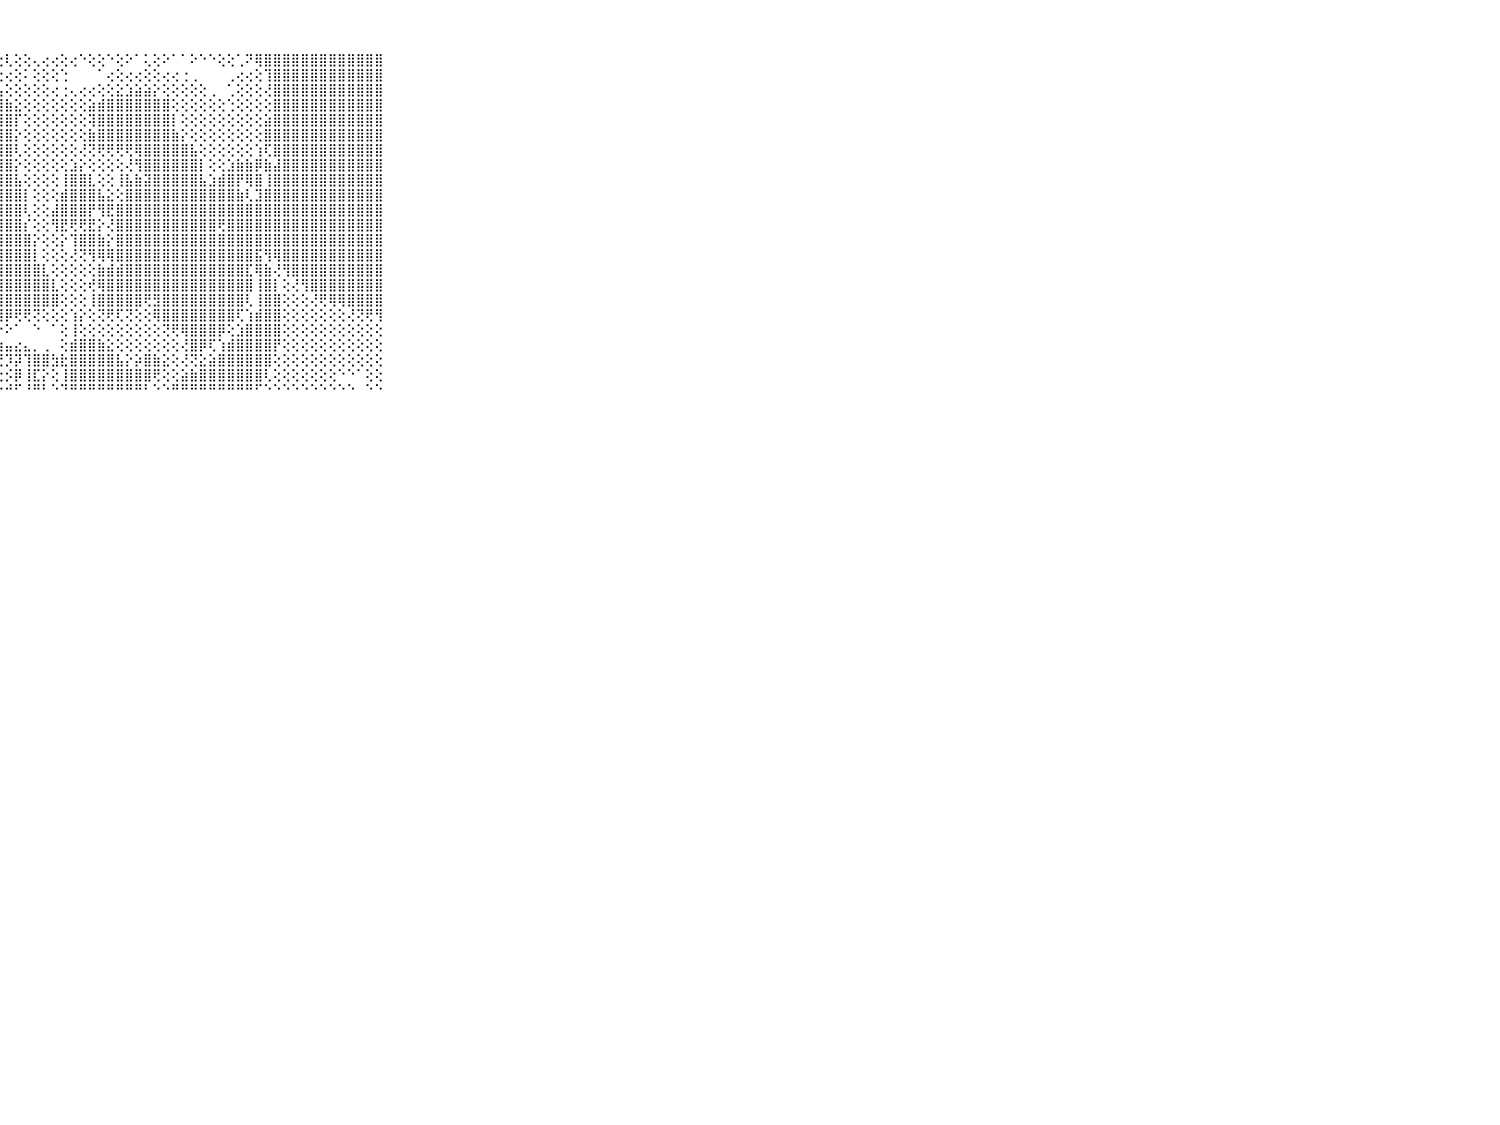

⠀⠀⠀⠀⠀⠀⠀⠀⠀⠀⠀⣿⣿⣿⣿⣿⣿⣿⣿⣿⣿⣿⣿⣿⣿⣿⡕⢕⢇⢕⢕⢄⢔⢔⢕⢔⠑⢕⢕⠑⢕⠕⠁⢅⢕⠕⠁⠁⠕⠑⠑⢕⢕⢁⠝⢿⣿⣿⣿⣿⣿⣿⣿⣿⣿⣿⣿⣿⣿⠀⠀⠀⠀⠀⠀⠀⠀⠀⠀⠀⠀
⠀⠀⠀⠀⠀⠀⠀⠀⠀⠀⠀⣿⣿⣿⣿⣿⣿⣿⣿⣿⣿⣿⣿⣿⣿⣿⣿⢕⢔⢕⠅⢕⢕⢕⢑⠀⠀⠀⠁⢔⢕⢔⢔⢕⢕⢔⢔⢐⢀⠀⠀⠀⢀⢔⢔⢕⢹⣿⣿⣿⣿⣿⣿⣿⣿⣿⣿⣿⣿⠀⠀⠀⠀⠀⠀⠀⠀⠀⠀⠀⠀
⠀⠀⠀⠀⠀⠀⠀⠀⠀⠀⠀⣿⣿⣿⣿⣿⣿⣿⣿⣿⣿⣿⣿⣿⣿⣿⣿⣧⢕⢕⢕⢕⢕⢔⢐⢄⢔⢔⢕⢕⣕⣱⣵⣵⡕⢕⢕⢕⢕⢕⢀⠀⢁⢕⢕⢕⢜⣿⣿⣿⣿⣿⣿⣿⣿⣿⣿⣿⣿⠀⠀⠀⠀⠀⠀⠀⠀⠀⠀⠀⠀
⠀⠀⠀⠀⠀⠀⠀⠀⠀⠀⠀⣿⣿⣿⣿⣿⣿⣿⣿⣿⣿⣿⣿⣿⣿⣿⣿⣿⣷⣕⢕⢕⢕⢕⢕⢕⢕⣵⣾⣿⣿⣿⣿⣿⣿⣿⢕⢕⢕⢕⢕⢕⢑⢕⢕⢕⢕⣿⣿⣿⣿⣿⣿⣿⣿⣿⣿⣿⣿⠀⠀⠀⠀⠀⠀⠀⠀⠀⠀⠀⠀
⠀⠀⠀⠀⠀⠀⠀⠀⠀⠀⠀⣿⣿⣿⣿⣿⣿⣿⣿⣿⣿⣿⣿⣿⣿⣿⣿⣿⣿⡏⢕⢕⢕⢕⢕⢕⢕⢽⣿⣿⣿⣿⣿⣿⣿⣿⡇⢕⢕⢕⢕⢕⢕⢕⢕⢕⣵⣿⣿⣿⣿⣿⣿⣿⣿⣿⣿⣿⣿⠀⠀⠀⠀⠀⠀⠀⠀⠀⠀⠀⠀
⠀⠀⠀⠀⠀⠀⠀⠀⠀⠀⠀⣿⣿⣿⣿⣿⣿⣿⣿⣿⣿⣿⣿⣿⣿⣿⣿⣿⣿⡕⢕⢕⢕⢕⢕⢕⢕⣷⣿⣿⣿⣿⣿⣿⣿⣿⣷⡕⢕⢕⢕⢕⢕⢕⢕⢕⣿⣿⣿⣿⣿⣿⣿⣿⣿⣿⣿⣿⣿⠀⠀⠀⠀⠀⠀⠀⠀⠀⠀⠀⠀
⠀⠀⠀⠀⠀⠀⠀⠀⠀⠀⠀⣿⣿⣿⣿⣿⣿⣿⣿⣿⣿⣿⣿⣿⣿⣿⣿⣿⣿⢇⢕⢕⢕⢕⢕⢕⢜⢝⢟⢟⢟⢟⢿⣿⣿⣿⣿⣿⣧⢕⢕⢕⢕⢕⢕⢱⢏⣿⣿⣿⣿⣿⣿⣿⣿⣿⣿⣿⣿⠀⠀⠀⠀⠀⠀⠀⠀⠀⠀⠀⠀
⠀⠀⠀⠀⠀⠀⠀⠀⠀⠀⠀⣿⣿⣿⣿⣿⣿⣿⣿⣿⣿⣿⣿⣿⣿⣿⣿⣿⣿⡕⢕⢕⢕⢕⢕⣱⡕⢕⢕⢕⢕⢜⢻⣿⣿⣿⣿⣿⣿⡇⢕⢕⣱⣷⣷⡿⣷⣼⣿⣿⣿⣿⣿⣿⣿⣿⣿⣿⣿⠀⠀⠀⠀⠀⠀⠀⠀⠀⠀⠀⠀
⠀⠀⠀⠀⠀⠀⠀⠀⠀⠀⠀⣿⣿⣿⣿⣿⣿⣿⣿⣿⣿⣿⣿⣿⣿⣿⣿⣿⣿⣧⢕⢕⢕⢕⢸⣿⣿⣇⢕⢕⢸⣧⣷⣽⣿⣿⣿⣿⣿⣧⣱⣾⣿⡟⢿⣿⢸⣿⣿⣿⣿⣿⣿⣿⣿⣿⣿⣿⣿⠀⠀⠀⠀⠀⠀⠀⠀⠀⠀⠀⠀
⠀⠀⠀⠀⠀⠀⠀⠀⠀⠀⠀⣿⣿⣿⣿⣿⣿⣿⣿⣿⣿⣿⣿⣿⣿⣿⣿⣿⣿⣿⡇⢕⢕⢕⣾⣿⣿⣿⣧⣕⢕⣿⣿⣿⣿⣿⣿⣿⣿⣿⣿⣿⣿⣷⢇⣹⣿⣿⣿⣿⣿⣿⣿⣿⣿⣿⣿⣿⣿⠀⠀⠀⠀⠀⠀⠀⠀⠀⠀⠀⠀
⠀⠀⠀⠀⠀⠀⠀⠀⠀⠀⠀⣿⣿⣿⣿⣿⣿⣿⣿⣿⣿⣿⣿⣿⣿⣿⣿⣿⣿⣿⢇⢕⢕⣼⣿⣿⣿⡟⢻⣟⣿⣿⣿⣿⣿⣿⣿⣿⣿⣿⣿⣿⣿⣿⣿⣿⣿⣿⣿⣿⣿⣿⣿⣿⣿⣿⣿⣿⣿⠀⠀⠀⠀⠀⠀⠀⠀⠀⠀⠀⠀
⠀⠀⠀⠀⠀⠀⠀⠀⠀⠀⠀⣿⣿⣿⣿⣿⣿⣿⣿⣿⣿⣿⣿⣿⣿⣿⣿⣿⣿⣿⡎⢕⢕⢻⣟⢟⢟⣟⡕⢜⣿⣿⣿⣿⣿⣿⣿⣿⣿⣿⣿⢟⣿⣿⣿⣿⣿⣿⣿⣿⣿⣿⣿⣿⣿⣿⣿⣿⣿⠀⠀⠀⠀⠀⠀⠀⠀⠀⠀⠀⠀
⠀⠀⠀⠀⠀⠀⠀⠀⠀⠀⠀⣿⣿⣿⣿⣿⣿⣿⣿⣿⣿⣿⣿⣿⣿⣿⣿⣿⣿⣿⣿⡕⢕⢕⡕⢹⣿⣿⣷⡕⣿⣿⣿⣿⣿⣿⣿⣿⣿⣿⣿⣿⣿⣿⣿⣿⣿⣿⣿⣿⣿⣿⣿⣿⣿⣿⣿⣿⣿⠀⠀⠀⠀⠀⠀⠀⠀⠀⠀⠀⠀
⠀⠀⠀⠀⠀⠀⠀⠀⠀⠀⠀⣿⣿⣿⣿⣿⣿⣿⣿⣿⣿⣿⣿⣿⣿⣿⣿⣿⣿⣿⣿⡇⢕⢕⢕⢜⢝⢻⢿⢿⣿⣿⣿⣿⣿⣿⣿⣿⣿⣿⣿⣿⣿⣿⣿⣯⢻⢿⣿⣿⣿⣿⣿⣿⣿⣿⣿⣿⣿⠀⠀⠀⠀⠀⠀⠀⠀⠀⠀⠀⠀
⠀⠀⠀⠀⠀⠀⠀⠀⠀⠀⠀⣿⣿⣿⣿⣿⣿⣿⣿⣿⣿⣿⣿⣿⣿⣿⣿⣿⣿⣿⣿⣿⣇⢕⢕⢕⢕⢕⣷⣾⣾⣿⣿⣿⣿⣿⣿⣿⣿⣿⣿⣿⣿⣿⣏⢿⣷⢜⢻⣿⣿⣿⣿⣿⣿⣿⣿⣿⣿⠀⠀⠀⠀⠀⠀⠀⠀⠀⠀⠀⠀
⠀⠀⠀⠀⠀⠀⠀⠀⠀⠀⠀⣿⣿⣿⣿⣿⣿⣿⣿⣿⣿⣿⣿⣿⣿⣿⣿⣿⣿⣿⣿⣿⣿⣇⢕⢕⢕⢞⢿⣿⣿⣿⣿⣿⣿⣿⣿⣿⣿⣿⣿⣿⣿⣿⣿⢸⣿⡇⢕⢜⢻⣿⣿⣿⣿⣿⣿⣿⣿⠀⠀⠀⠀⠀⠀⠀⠀⠀⠀⠀⠀
⠀⠀⠀⠀⠀⠀⠀⠀⠀⠀⠀⣿⣿⣿⣿⣿⣿⣿⣿⣿⣿⣿⣿⣿⣿⣿⣿⣿⣿⣿⣿⣿⣿⣿⢕⢕⢕⢸⣿⣿⣿⣿⣿⢟⣻⣿⣿⣿⣿⣿⣿⣿⣿⣿⢇⢸⣿⣿⢕⢕⢕⢜⢟⢿⢿⣿⣿⣿⣿⠀⠀⠀⠀⠀⠀⠀⠀⠀⠀⠀⠀
⠀⠀⠀⠀⠀⠀⠀⠀⠀⠀⠀⣿⣿⣿⣿⣿⣿⣿⣿⣿⣿⣿⣿⣿⣿⣿⣿⣿⡿⢟⢟⢝⢕⢕⢕⢱⡕⢕⢝⢟⢏⢝⢕⢕⢿⣿⣿⣿⣿⣿⣿⣿⣿⢏⢱⣾⣿⣿⢕⢕⢕⢕⢕⢕⢕⢜⢝⢟⢻⠀⠀⠀⠀⠀⠀⠀⠀⠀⠀⠀⠀
⠀⠀⠀⠀⠀⠀⠀⠀⠀⠀⠀⣿⣿⣿⣿⣿⣿⣿⣿⣿⣿⣿⣿⣿⢿⢟⢝⠕⠕⠁⠀⠑⠀⠁⢕⢸⢕⢕⢕⢕⢕⢕⢕⢕⢕⢝⢟⢿⣿⣿⣿⡿⢕⣱⣿⣿⣿⣿⢕⢕⢕⢕⢕⢕⢕⢕⢕⢕⢕⠀⠀⠀⠀⠀⠀⠀⠀⠀⠀⠀⠀
⠀⠀⠀⠀⠀⠀⠀⠀⠀⠀⠀⣿⣿⣿⣿⣿⣿⣿⣿⣿⢿⢏⢕⢕⢕⢡⣵⣴⣤⣔⣄⡀⢀⠀⢕⣾⣿⣿⣷⣕⢕⢕⢕⢕⢕⢕⢕⢜⣿⡿⢏⢱⣾⣿⣿⣿⣿⡟⢕⢕⢕⢕⢕⢕⢕⢕⢕⢕⢕⠀⠀⠀⠀⠀⠀⠀⠀⠀⠀⠀⠀
⠀⠀⠀⠀⠀⠀⠀⠀⠀⠀⠀⣿⣿⣿⣿⡿⢟⢟⢝⢕⢕⠑⠁⠀⠀⢜⢝⢝⡹⡽⢹⣿⣿⣳⣗⣿⣿⣿⣿⣿⣧⡕⡵⣿⣷⣕⢕⢜⢝⣕⣵⣿⣿⣿⣿⣿⣿⢕⢕⢕⢕⢕⢕⢕⢕⢕⢕⢕⢕⠀⠀⠀⠀⠀⠀⠀⠀⠀⠀⠀⠀
⠀⠀⠀⠀⠀⠀⠀⠀⠀⠀⠀⣿⣿⣿⢏⢕⢕⠕⢕⠅⠁⠀⢀⠀⢅⢕⢕⢕⡪⡿⢸⣏⡕⢕⢸⣿⣿⣿⣿⣿⣿⣿⣿⣿⢟⢕⢕⣵⣷⣿⣿⣿⣿⣿⣿⣿⢇⢕⢕⢕⢕⢕⢕⢕⠑⠑⠁⢕⢕⠀⠀⠀⠀⠀⠀⠀⠀⠀⠀⠀⠀
⠀⠀⠀⠀⠀⠀⠀⠀⠀⠀⠀⠛⠛⠃⠑⠑⠑⠑⠑⠐⠀⠑⠑⠀⠑⠑⠑⠑⠚⠋⠘⠛⠃⠑⠙⠛⠛⠛⠛⠛⠛⠛⠛⠃⠑⠑⠛⠛⠛⠛⠛⠛⠛⠛⠛⠋⠑⠑⠑⠑⠑⠑⠑⠑⠑⠑⠀⠑⠑⠀⠀⠀⠀⠀⠀⠀⠀⠀⠀⠀⠀